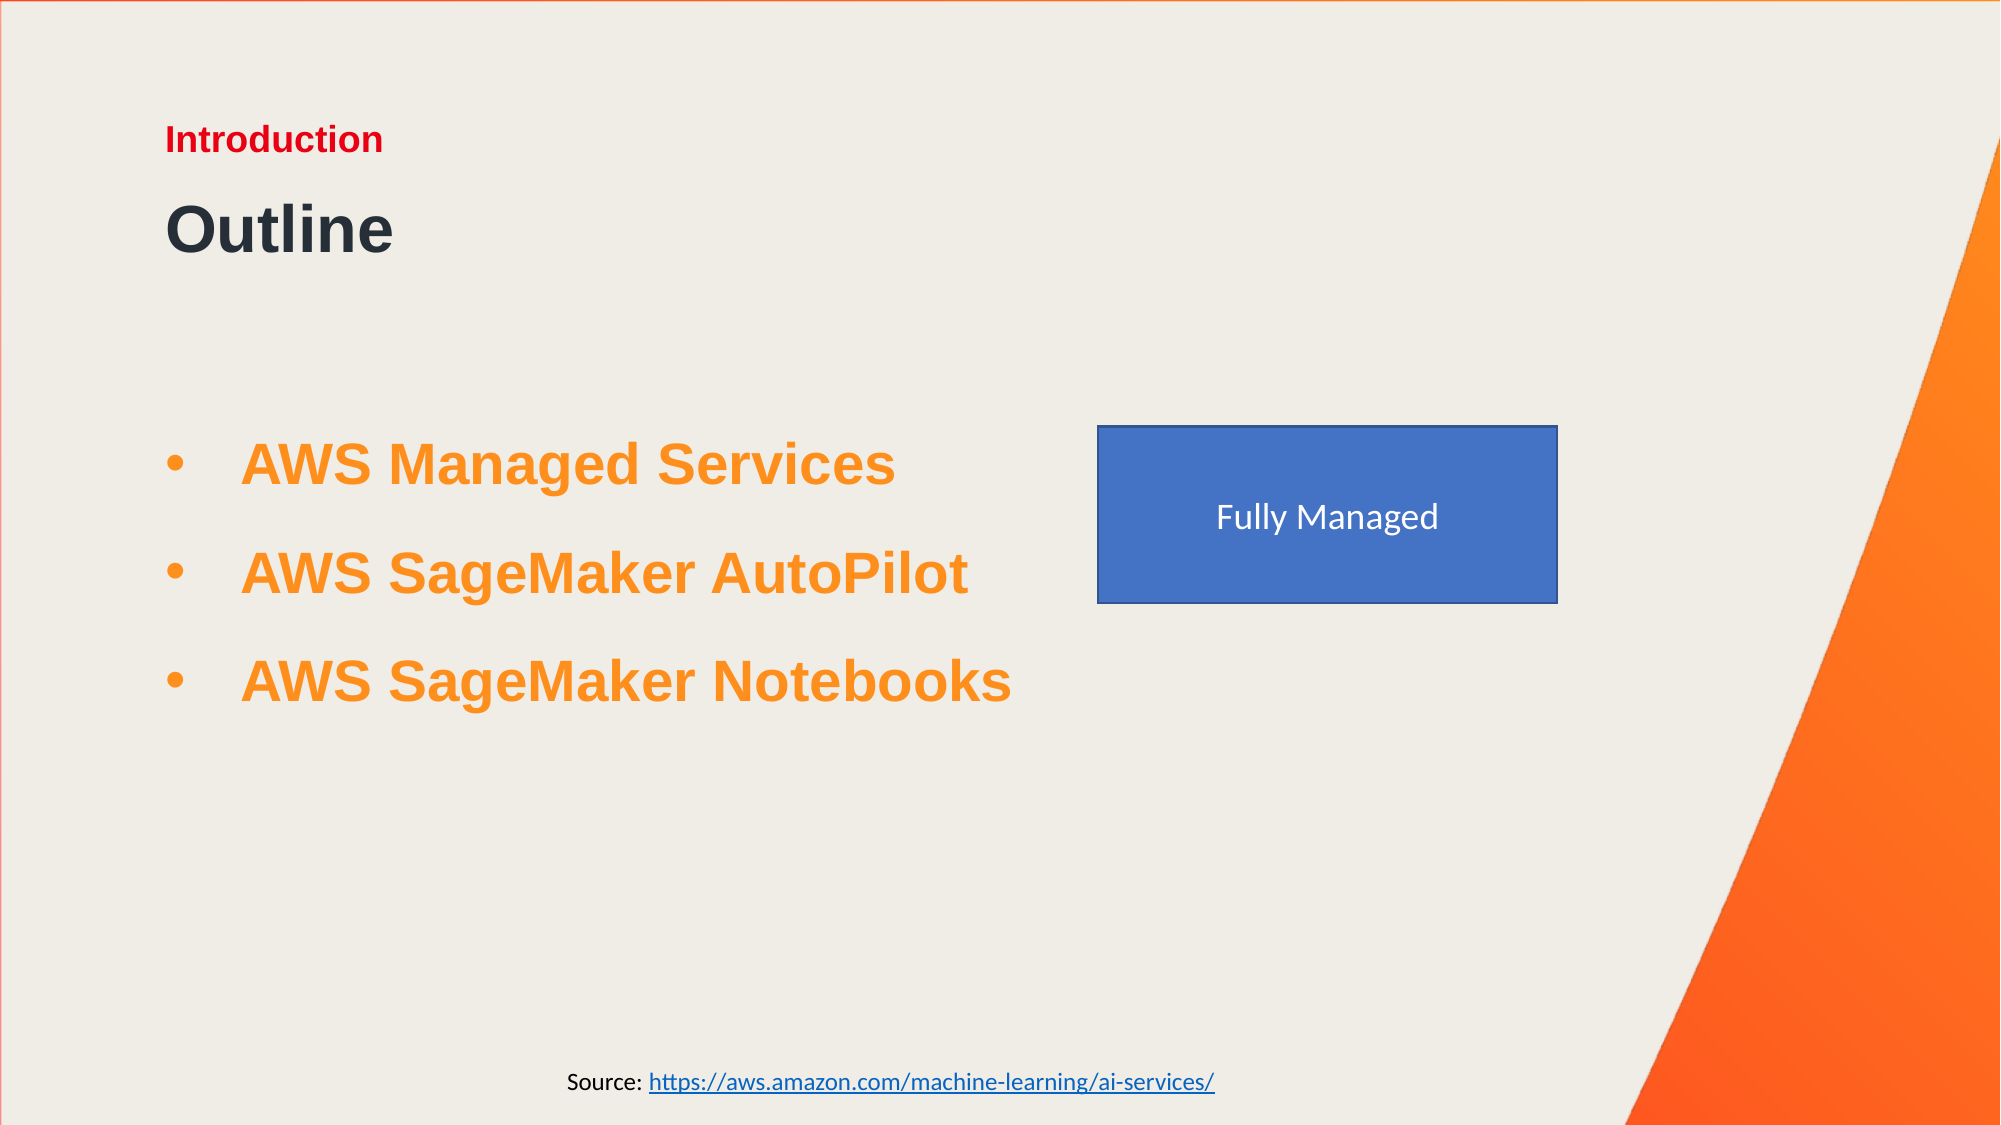

Introduction
# Outline

AWS Managed Services
AWS SageMaker AutoPilot
AWS SageMaker Notebooks
Fully Managed
Source: https://aws.amazon.com/machine-learning/ai-services/